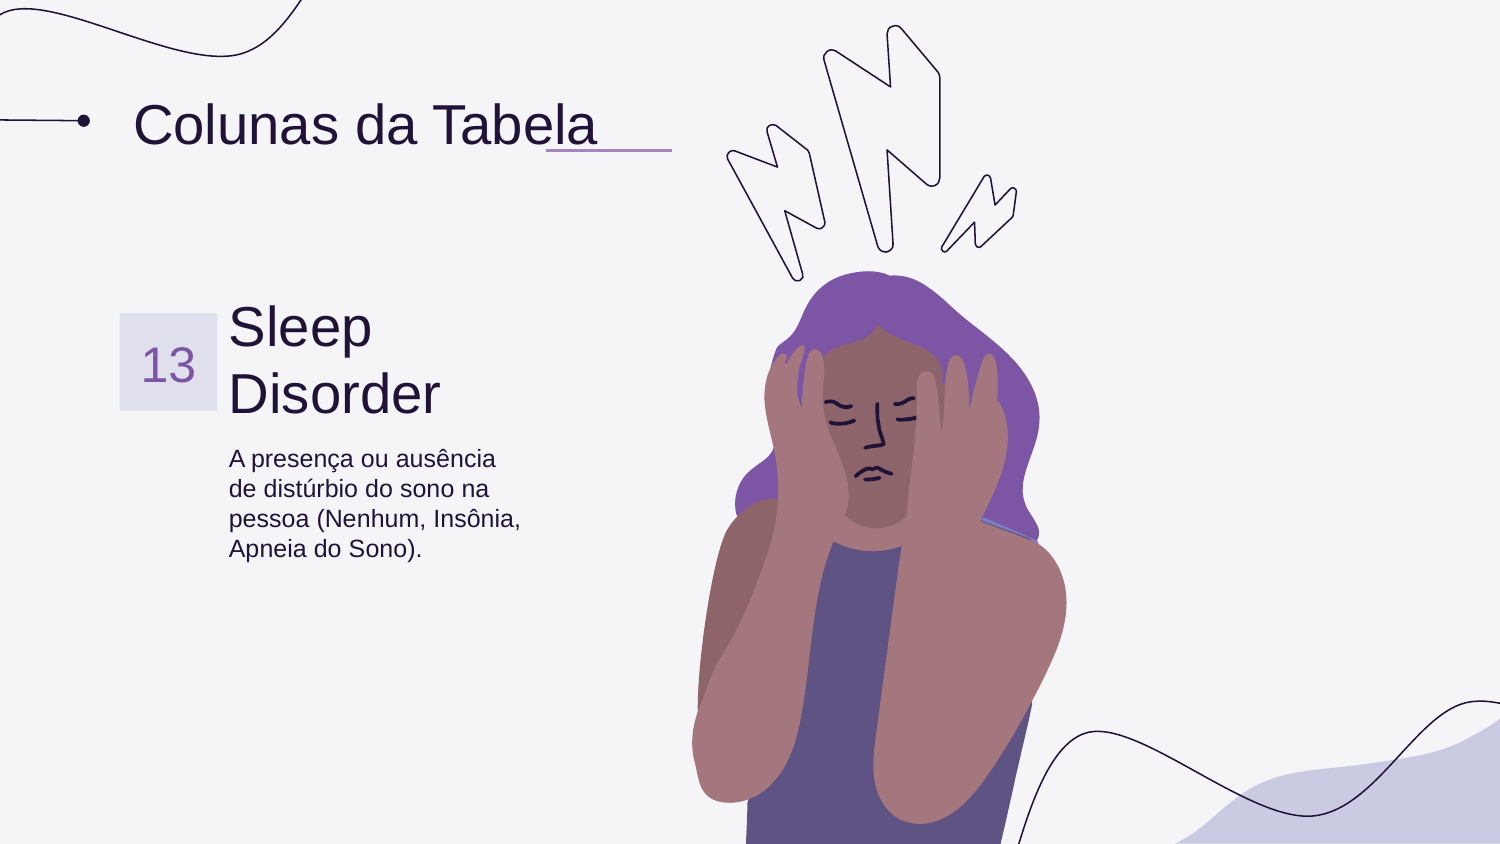

# Colunas da Tabela

13

Sleep Disorder
A presença ou ausência de distúrbio do sono na pessoa (Nenhum, Insônia, Apneia do Sono).